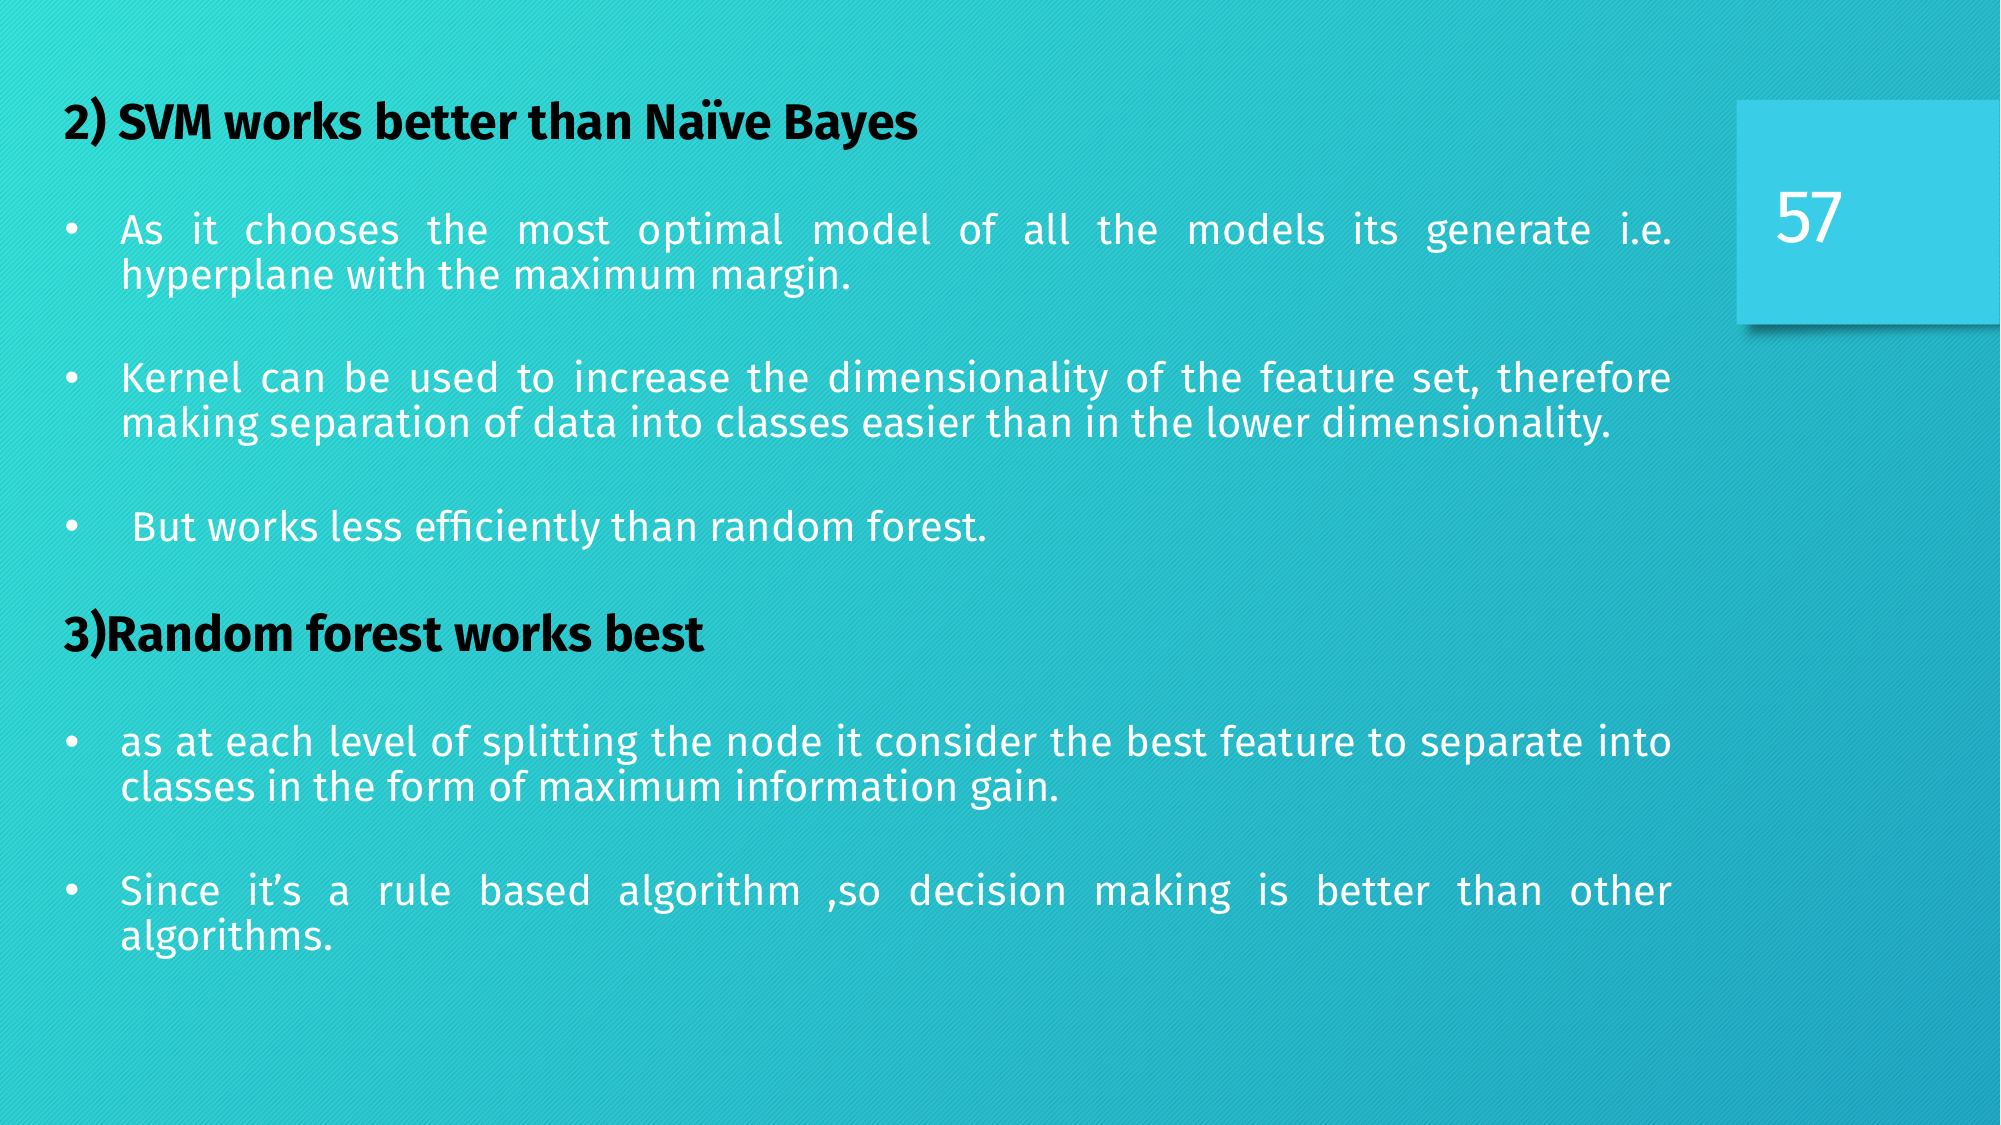

2) SVM works better than Naïve Bayes
As it chooses the most optimal model of all the models its generate i.e. hyperplane with the maximum margin.
Kernel can be used to increase the dimensionality of the feature set, therefore making separation of data into classes easier than in the lower dimensionality.
 But works less efficiently than random forest.
3)Random forest works best
as at each level of splitting the node it consider the best feature to separate into classes in the form of maximum information gain.
Since it’s a rule based algorithm ,so decision making is better than other algorithms.

57